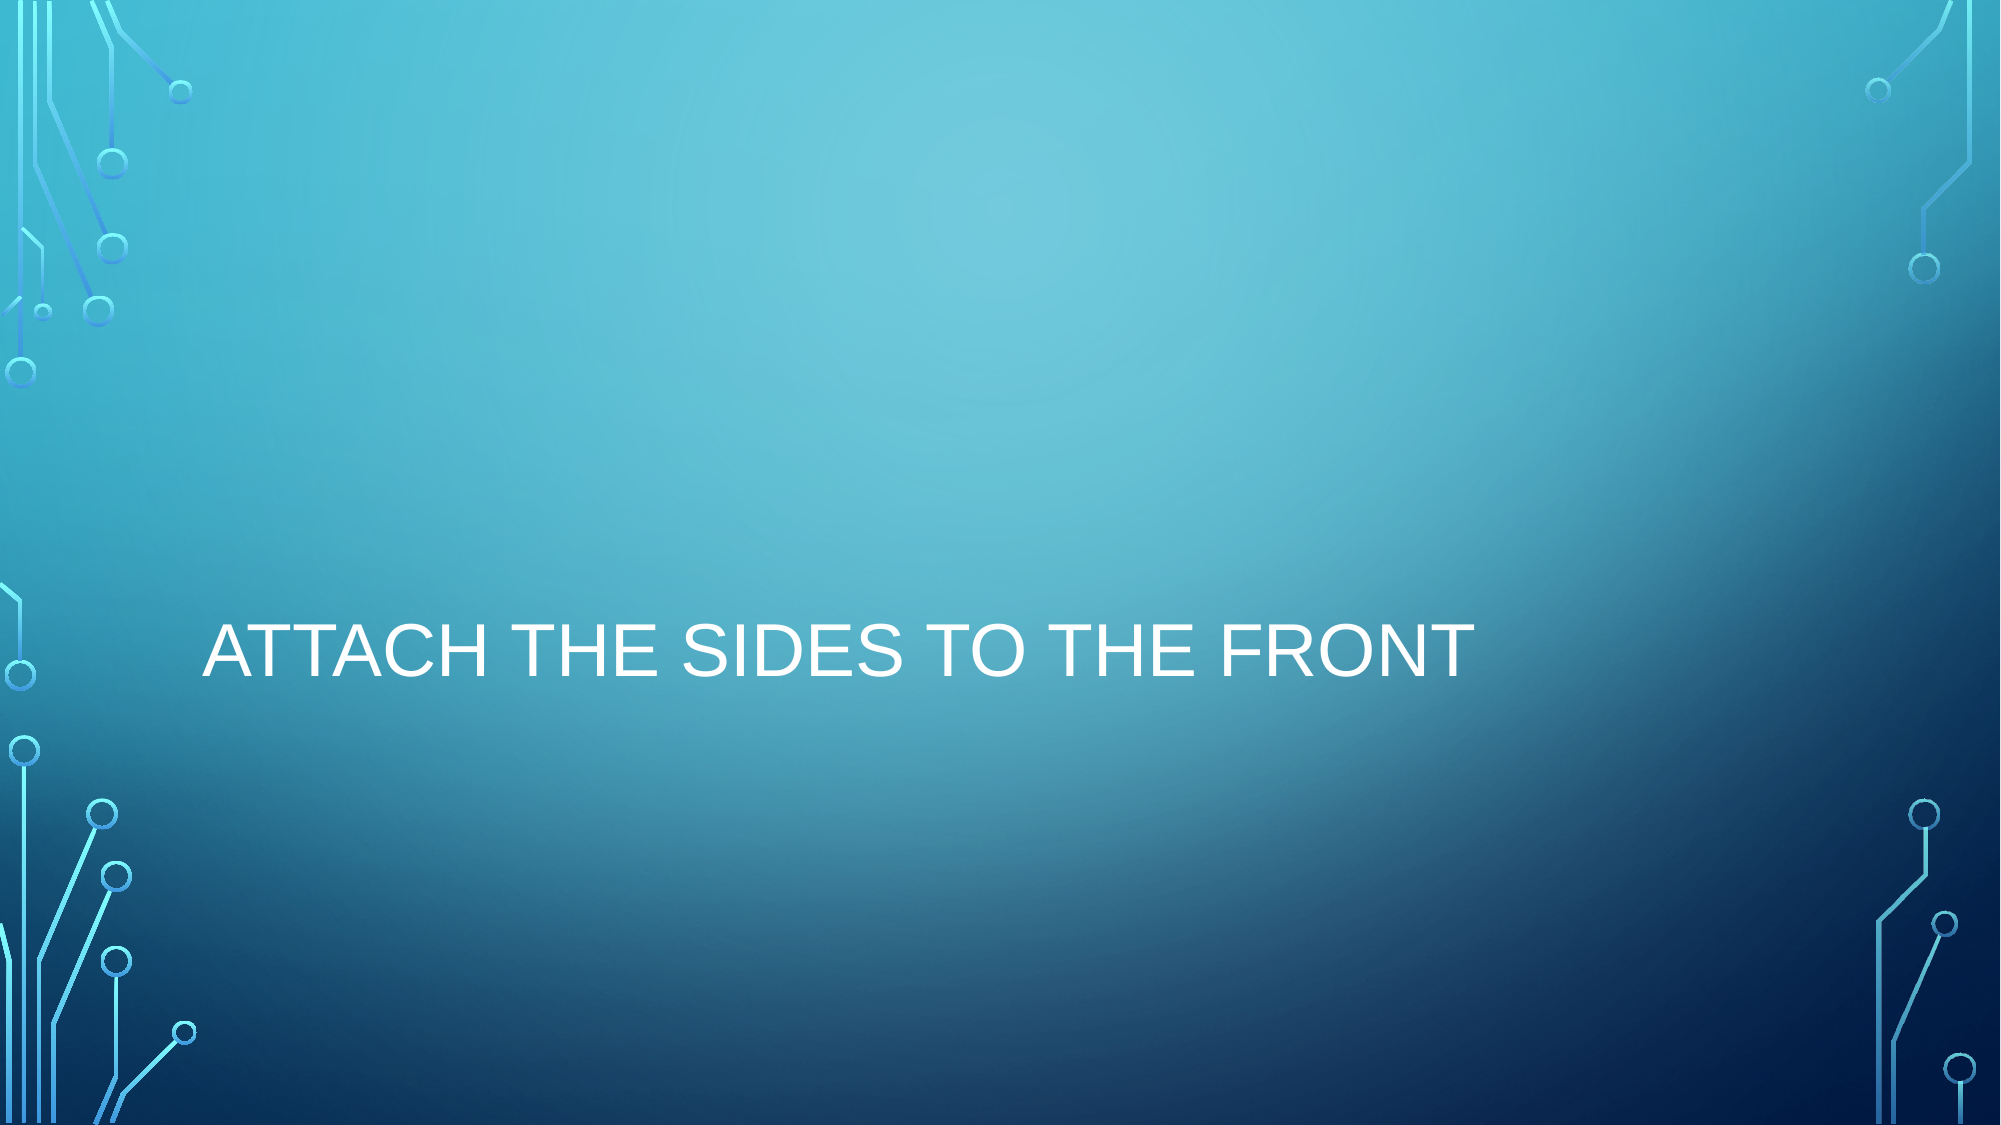

# Attach the Sides to the Front